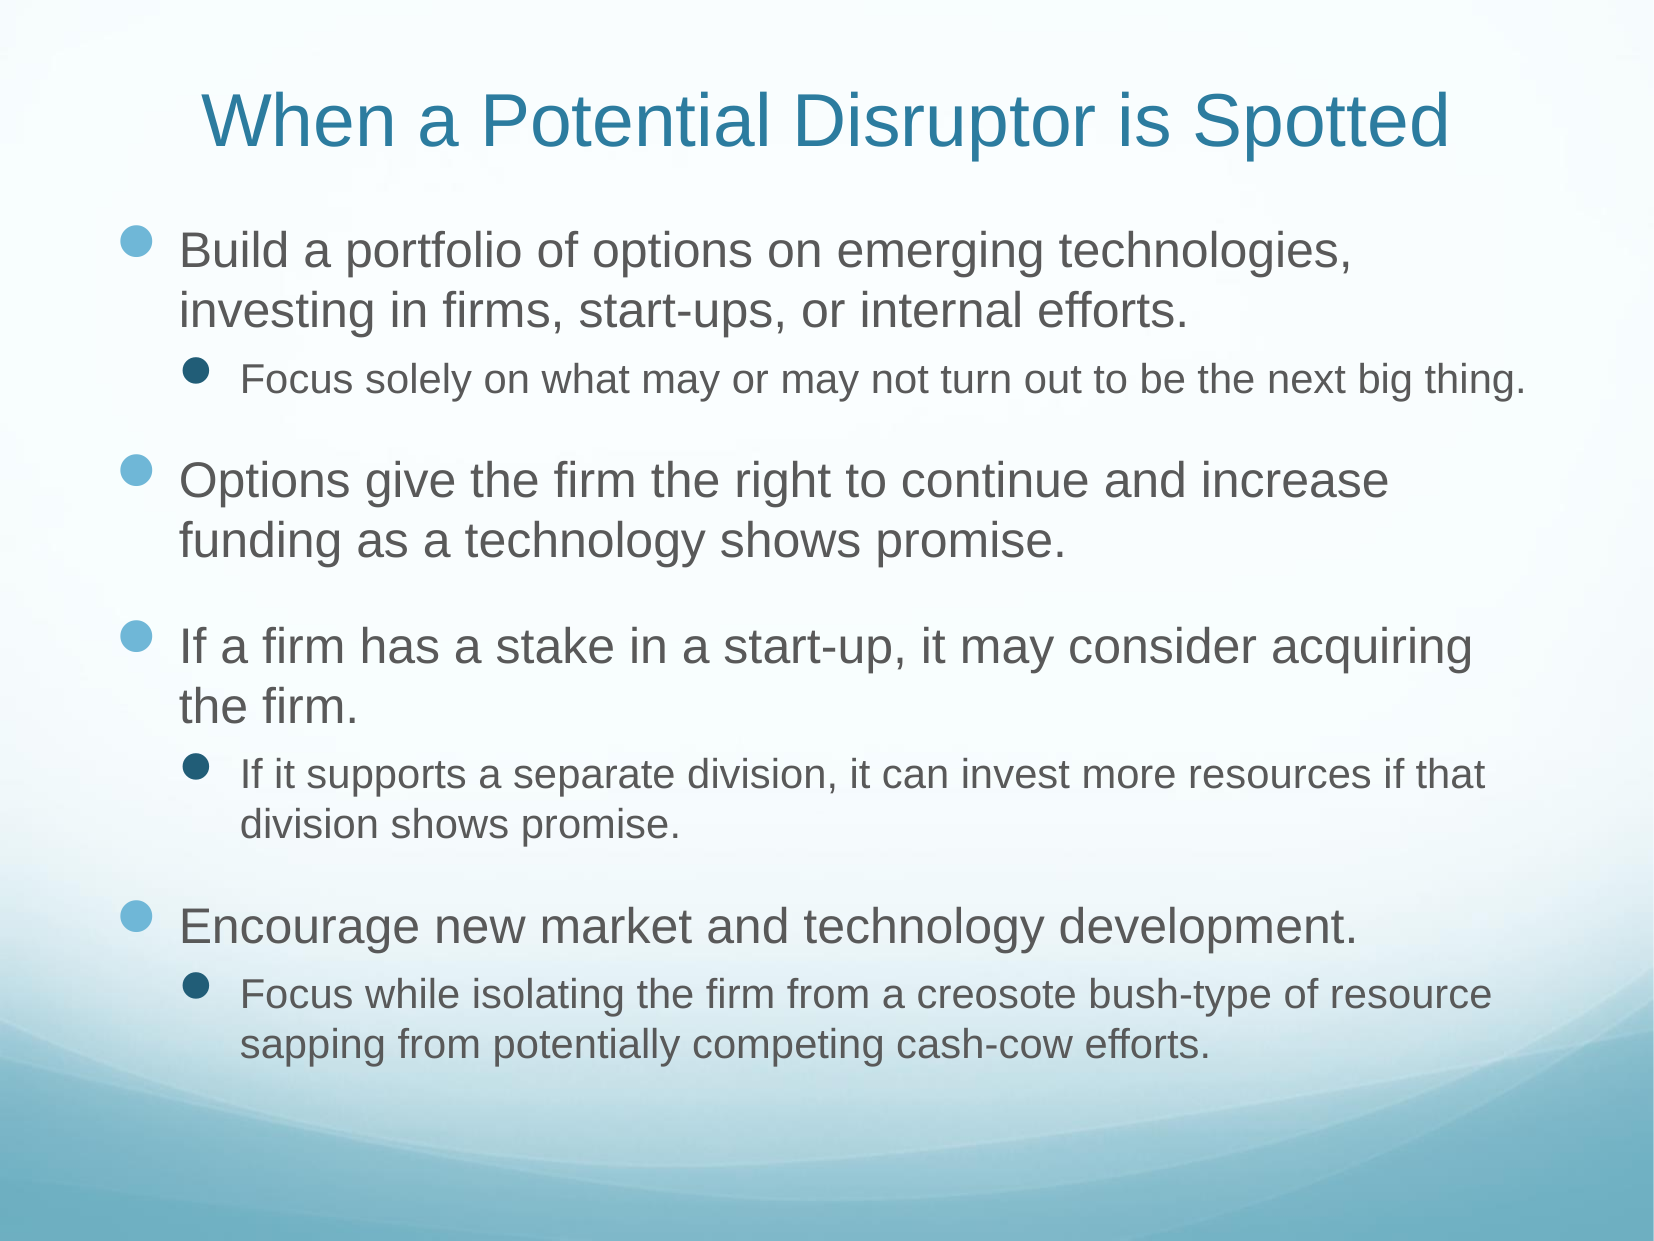

# When a Potential Disruptor is Spotted
Build a portfolio of options on emerging technologies, investing in firms, start-ups, or internal efforts.
Focus solely on what may or may not turn out to be the next big thing.
Options give the firm the right to continue and increase funding as a technology shows promise.
If a firm has a stake in a start-up, it may consider acquiring the firm.
If it supports a separate division, it can invest more resources if that division shows promise.
Encourage new market and technology development.
Focus while isolating the firm from a creosote bush-type of resource sapping from potentially competing cash-cow efforts.